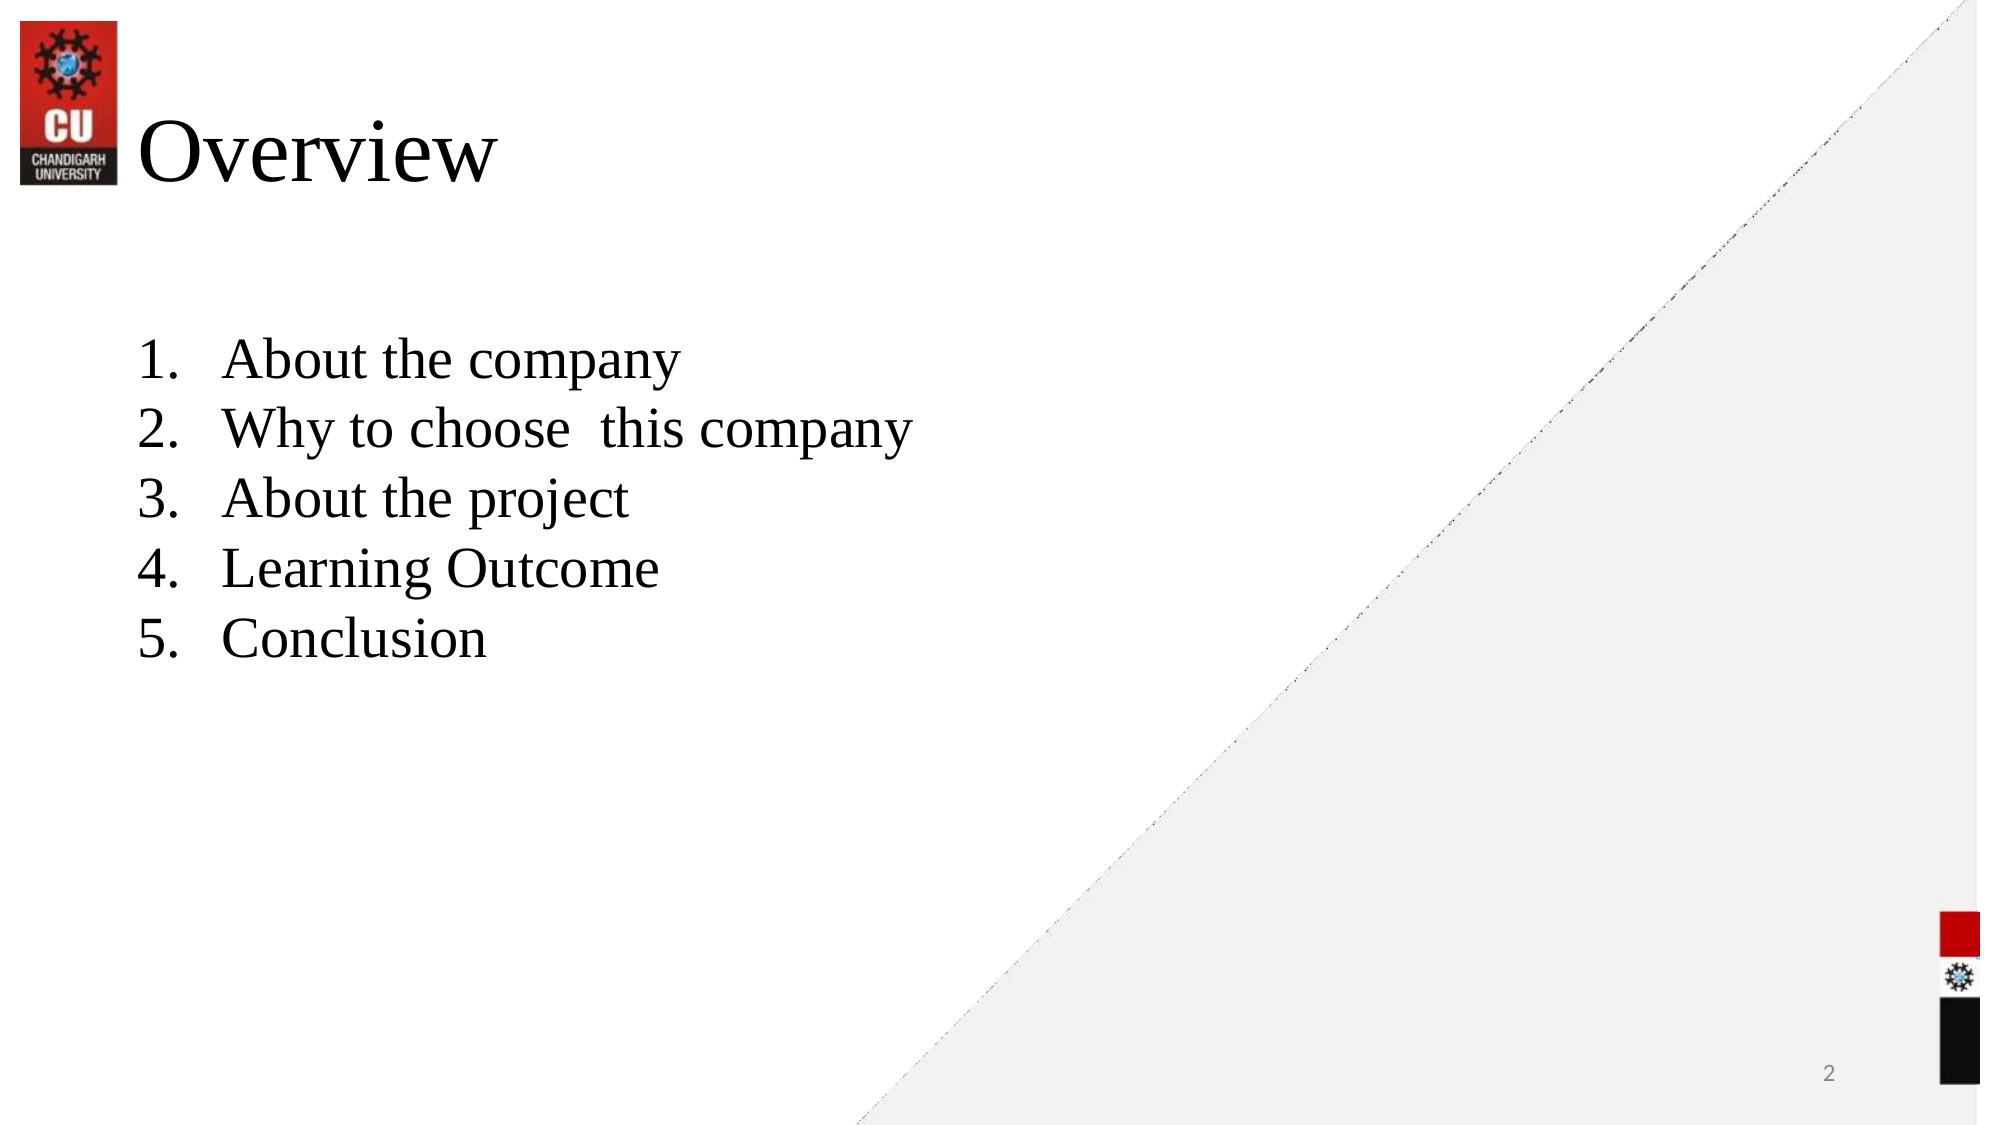

# Overview

About the company
Why to choose  this company
About the project
Learning Outcome
Conclusion

2